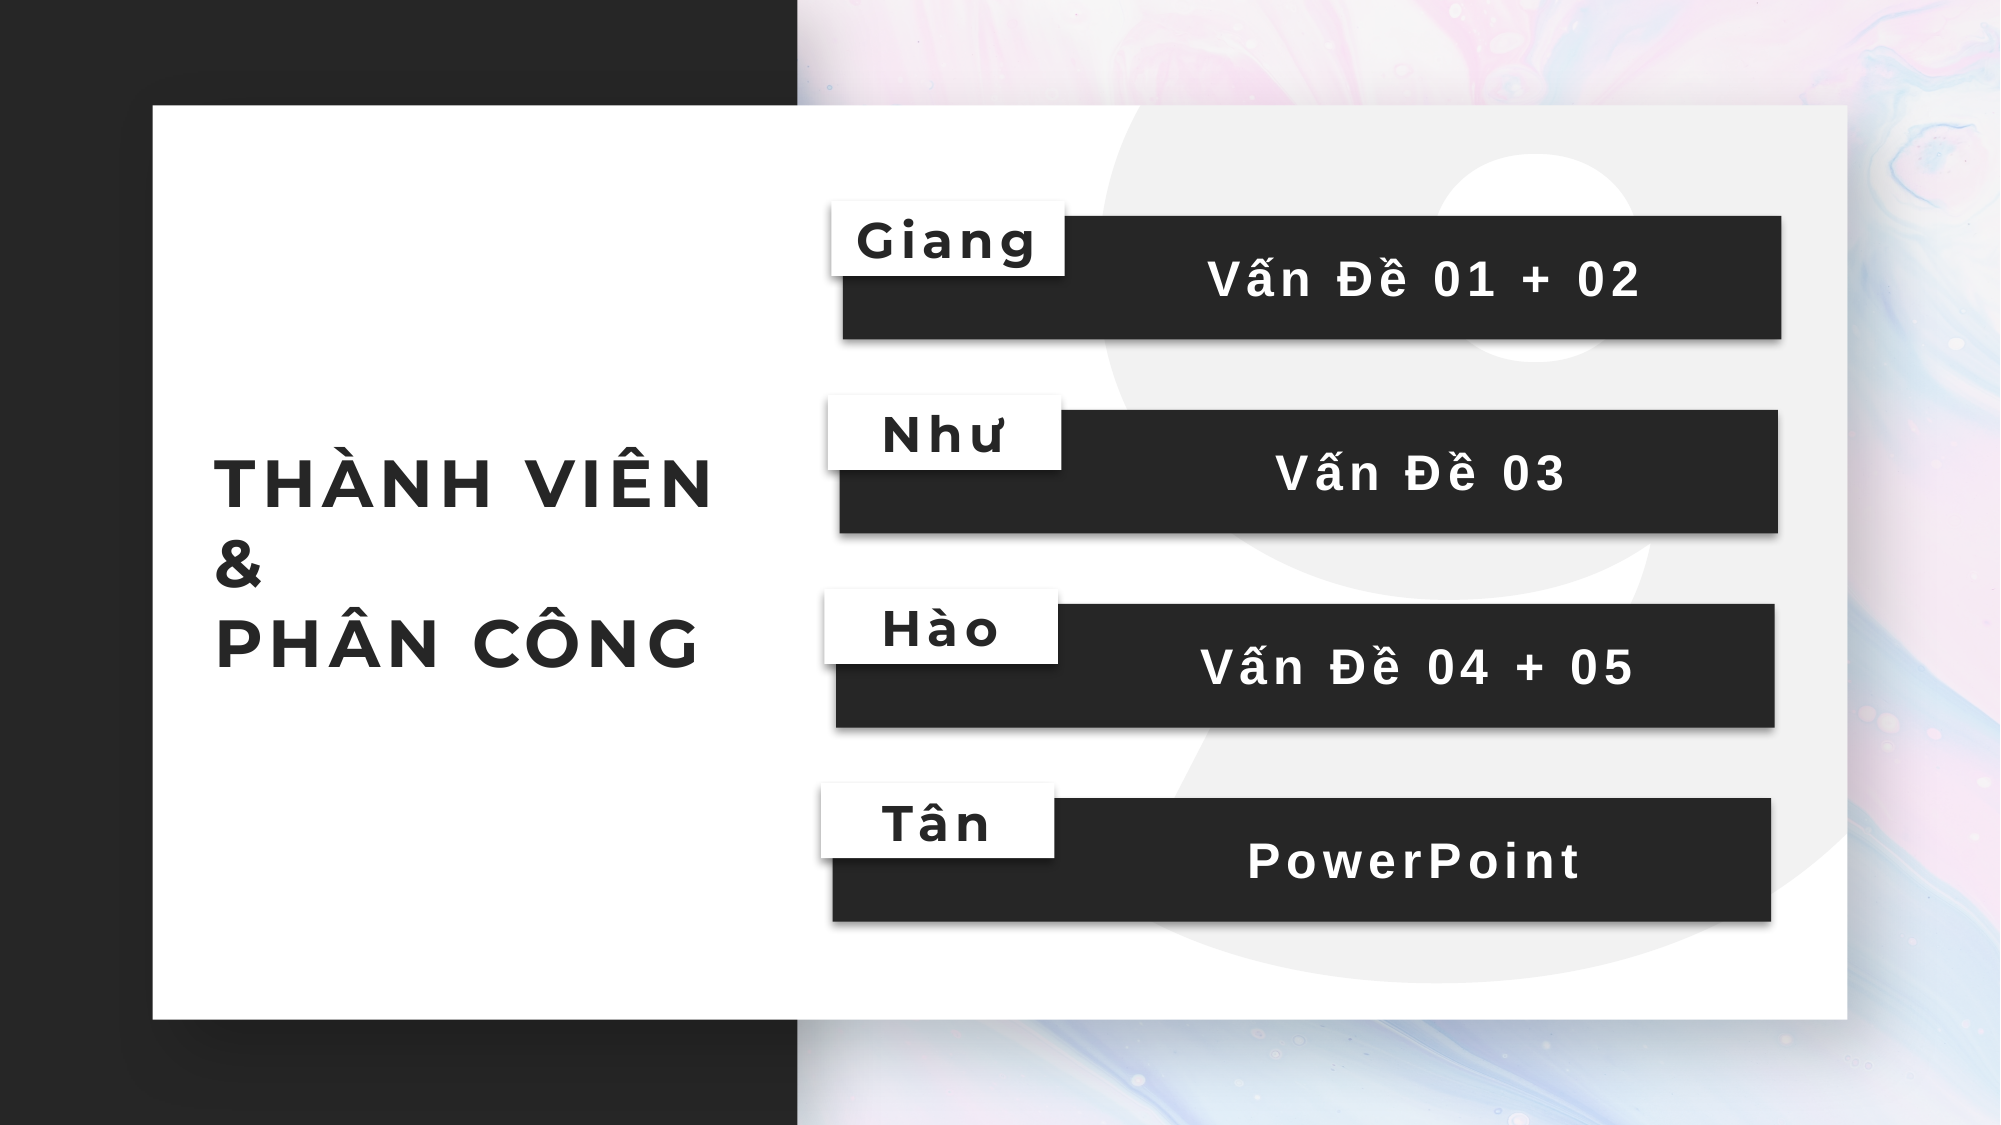

Giang

Vấn Đề 01 + 02
Như

Vấn Đề 03
THÀNH VIÊN
&
PHÂN CÔNG
Hào

Vấn Đề 04 + 05
Tân

PowerPoint